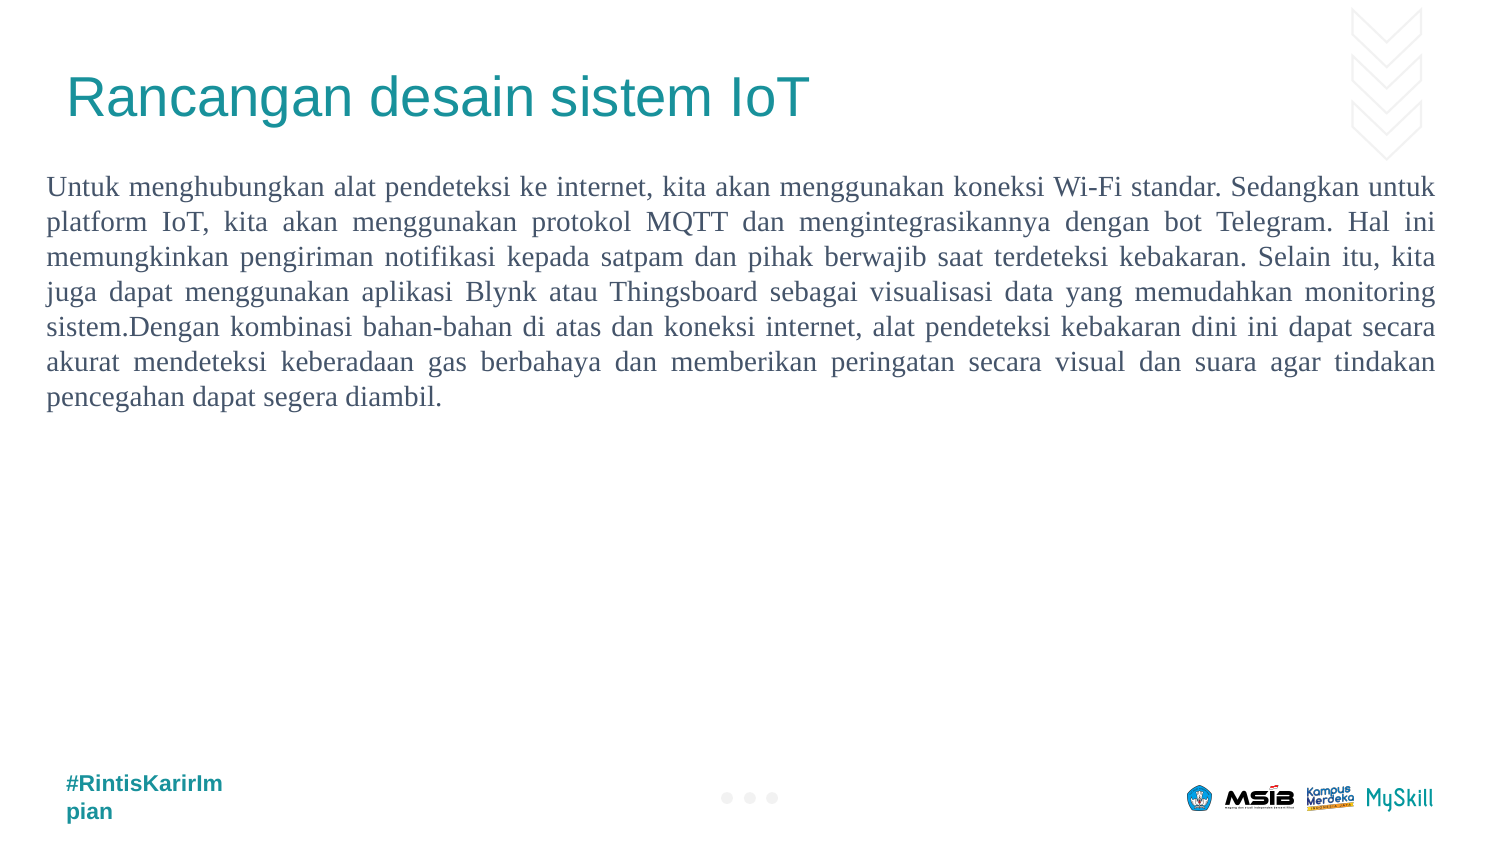

# Rancangan desain sistem IoT
Untuk menghubungkan alat pendeteksi ke internet, kita akan menggunakan koneksi Wi-Fi standar. Sedangkan untuk platform IoT, kita akan menggunakan protokol MQTT dan mengintegrasikannya dengan bot Telegram. Hal ini memungkinkan pengiriman notifikasi kepada satpam dan pihak berwajib saat terdeteksi kebakaran. Selain itu, kita juga dapat menggunakan aplikasi Blynk atau Thingsboard sebagai visualisasi data yang memudahkan monitoring sistem.Dengan kombinasi bahan-bahan di atas dan koneksi internet, alat pendeteksi kebakaran dini ini dapat secara akurat mendeteksi keberadaan gas berbahaya dan memberikan peringatan secara visual dan suara agar tindakan pencegahan dapat segera diambil.